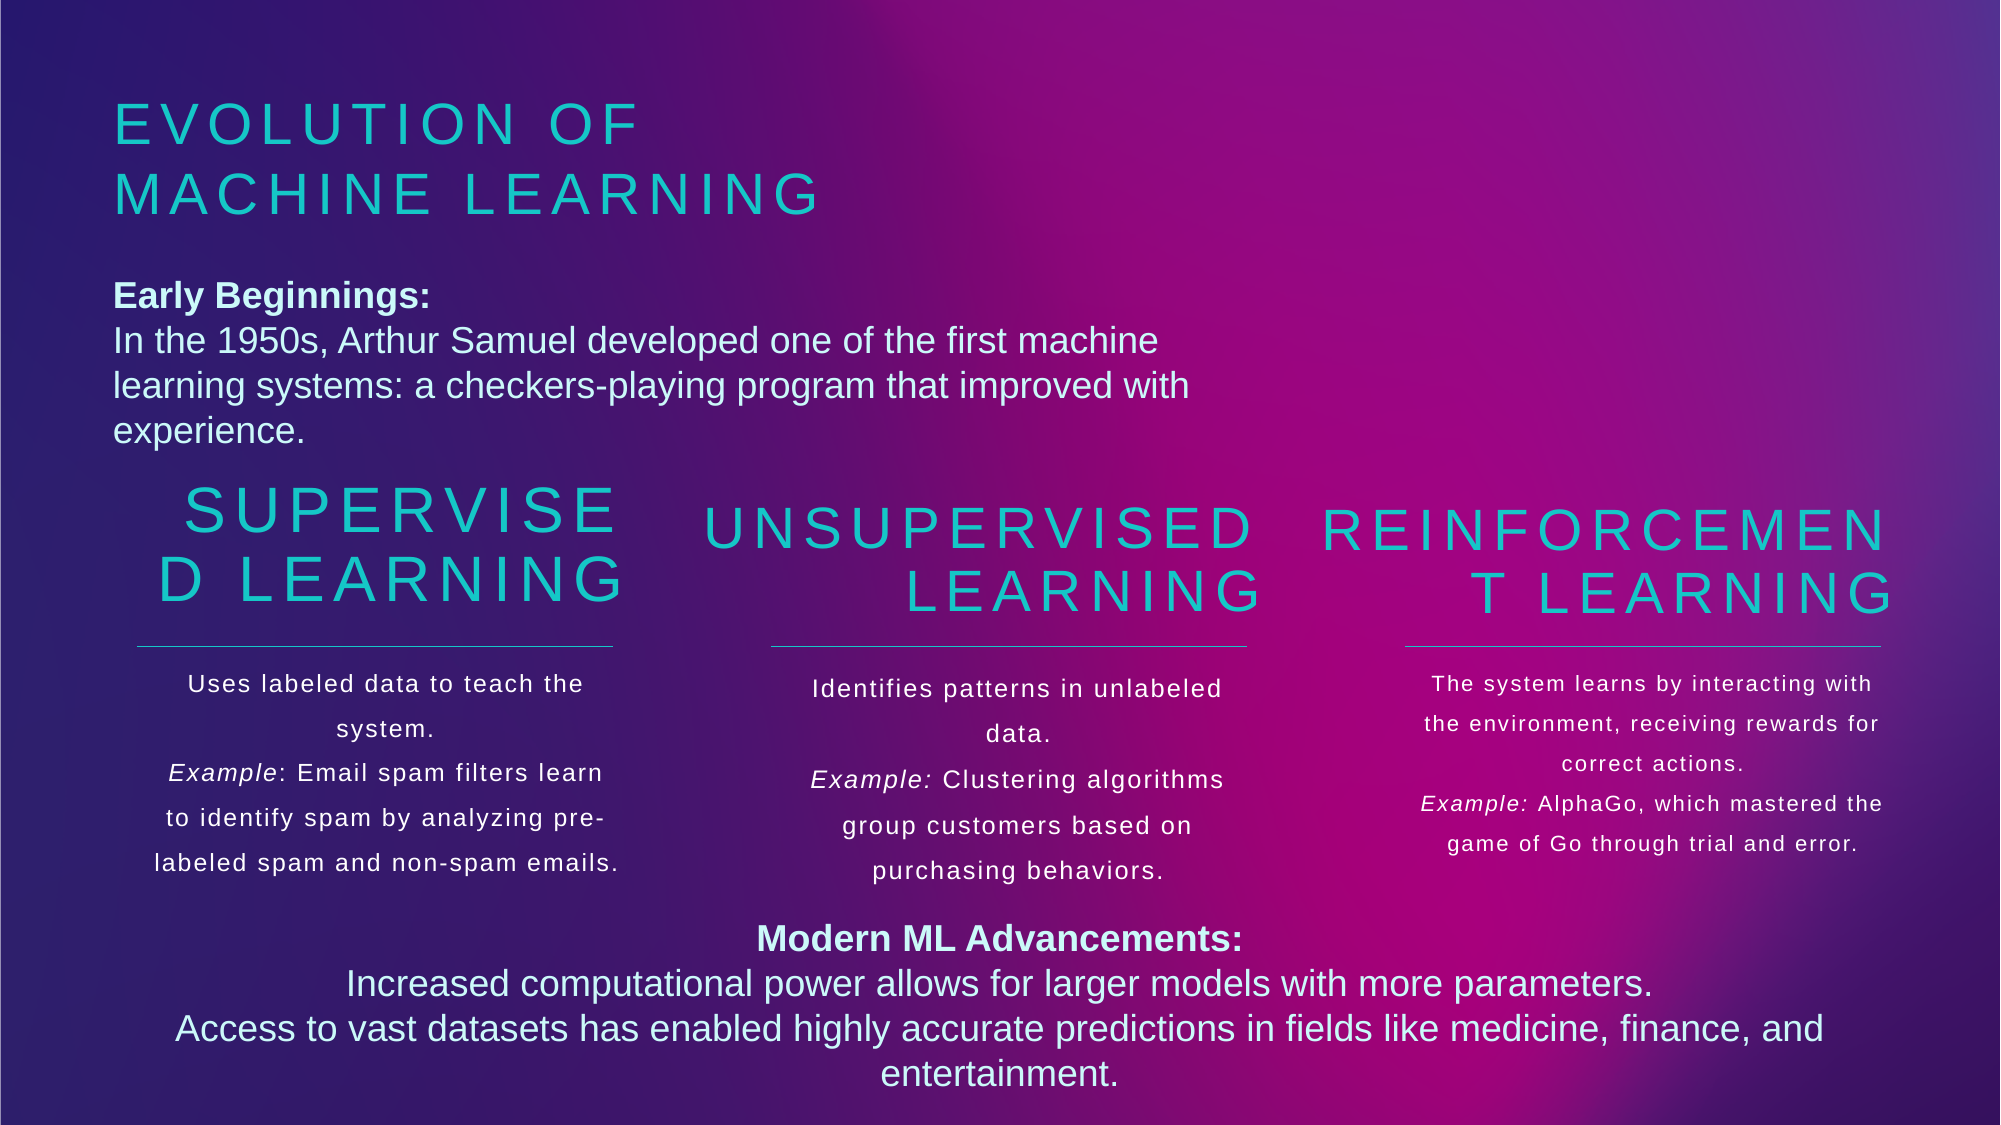

# Evolution of Machine Learning
Early Beginnings:
In the 1950s, Arthur Samuel developed one of the first machine learning systems: a checkers-playing program that improved with experience.
Supervised Learning
Reinforcement Learning
Unsupervised Learning
Uses labeled data to teach the system.
Example: Email spam filters learn to identify spam by analyzing pre-labeled spam and non-spam emails.
Identifies patterns in unlabeled data.
Example: Clustering algorithms group customers based on purchasing behaviors.
The system learns by interacting with the environment, receiving rewards for correct actions.
Example: AlphaGo, which mastered the game of Go through trial and error.
Modern ML Advancements:
Increased computational power allows for larger models with more parameters.
Access to vast datasets has enabled highly accurate predictions in fields like medicine, finance, and entertainment.